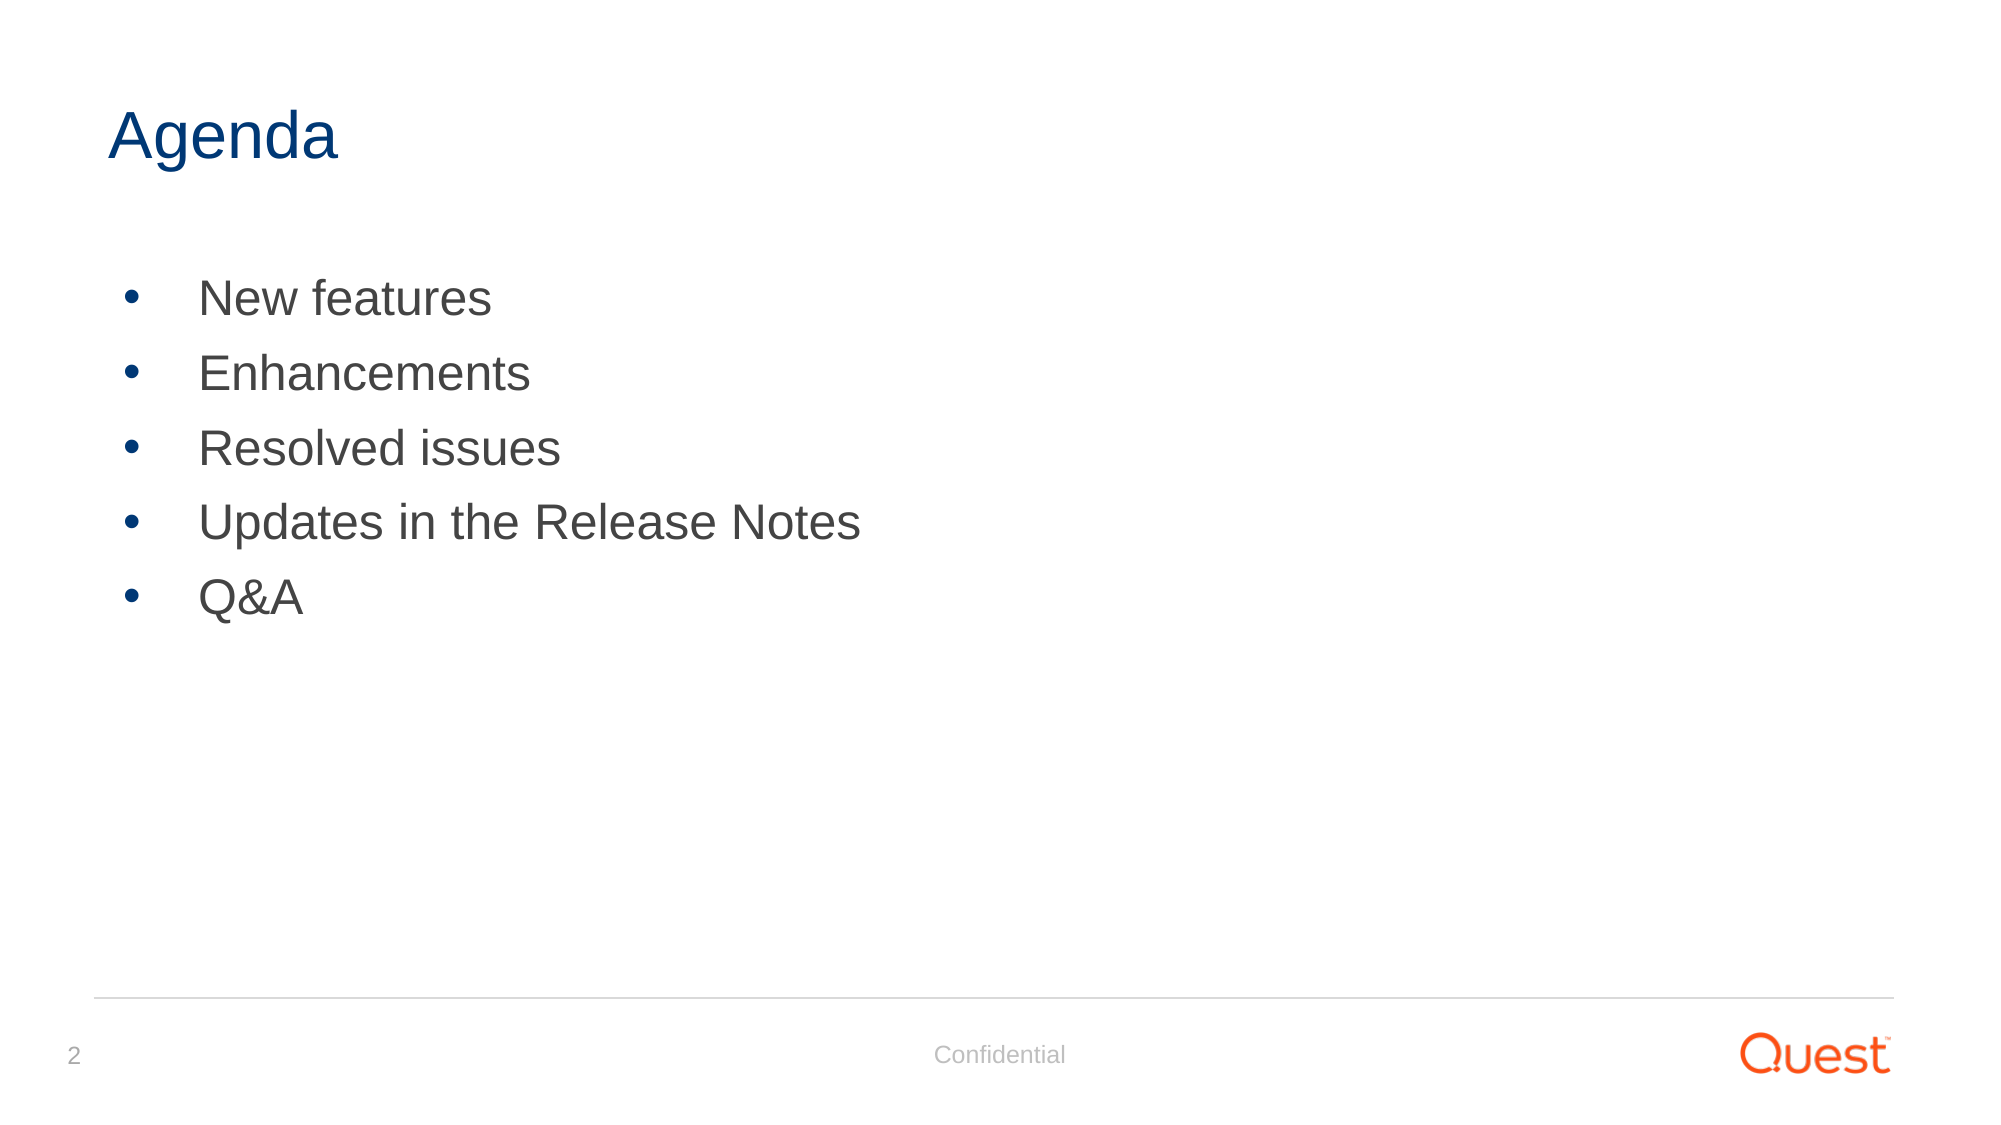

Agenda
New features
Enhancements
Resolved issues
Updates in the Release Notes
Q&A